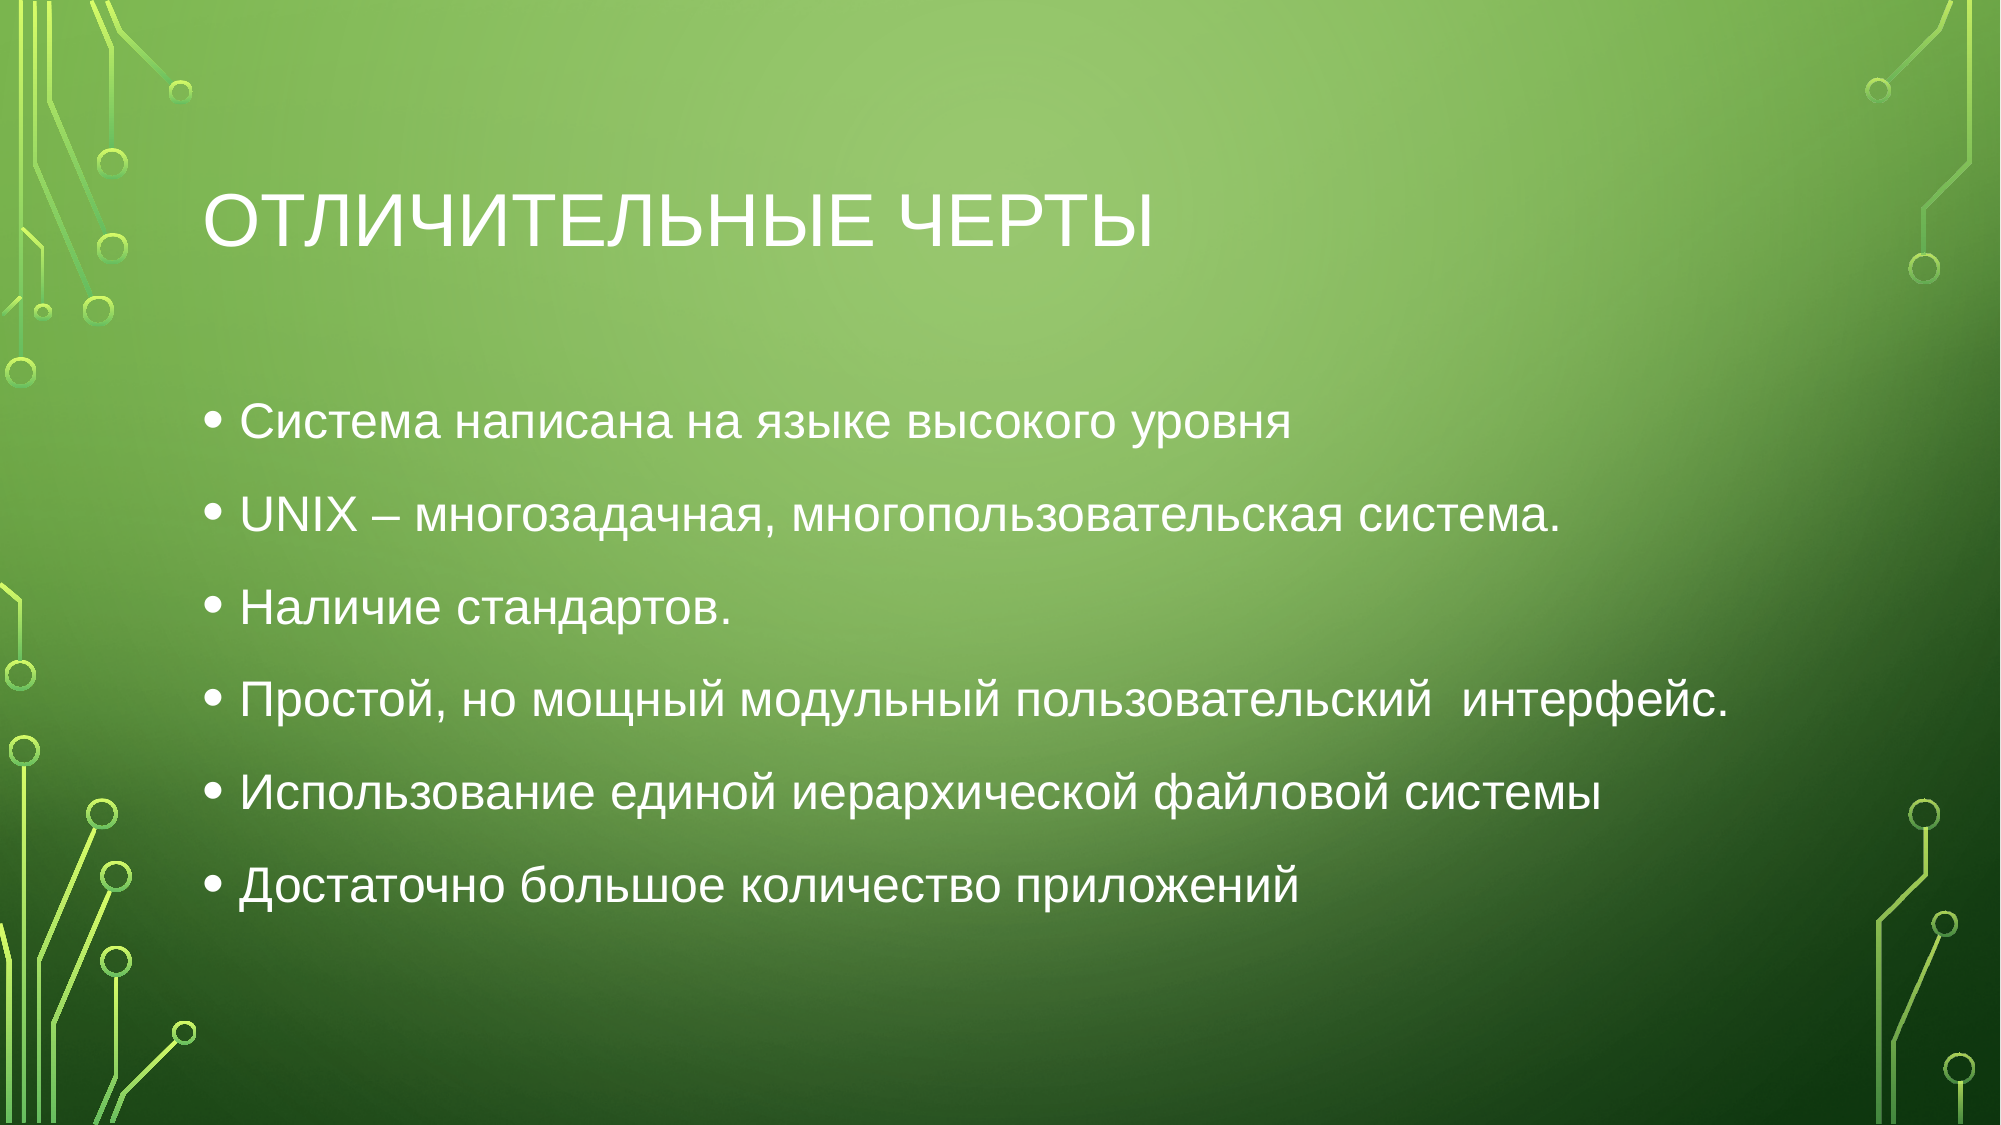

# Отличительные черты
Система написана на языке высокого уровня
UNIX – многозадачная, многопользовательская система.
Наличие стандартов.
Простой, но мощный модульный пользовательский  интерфейс.
Использование единой иерархической файловой системы
Достаточно большое количество приложений